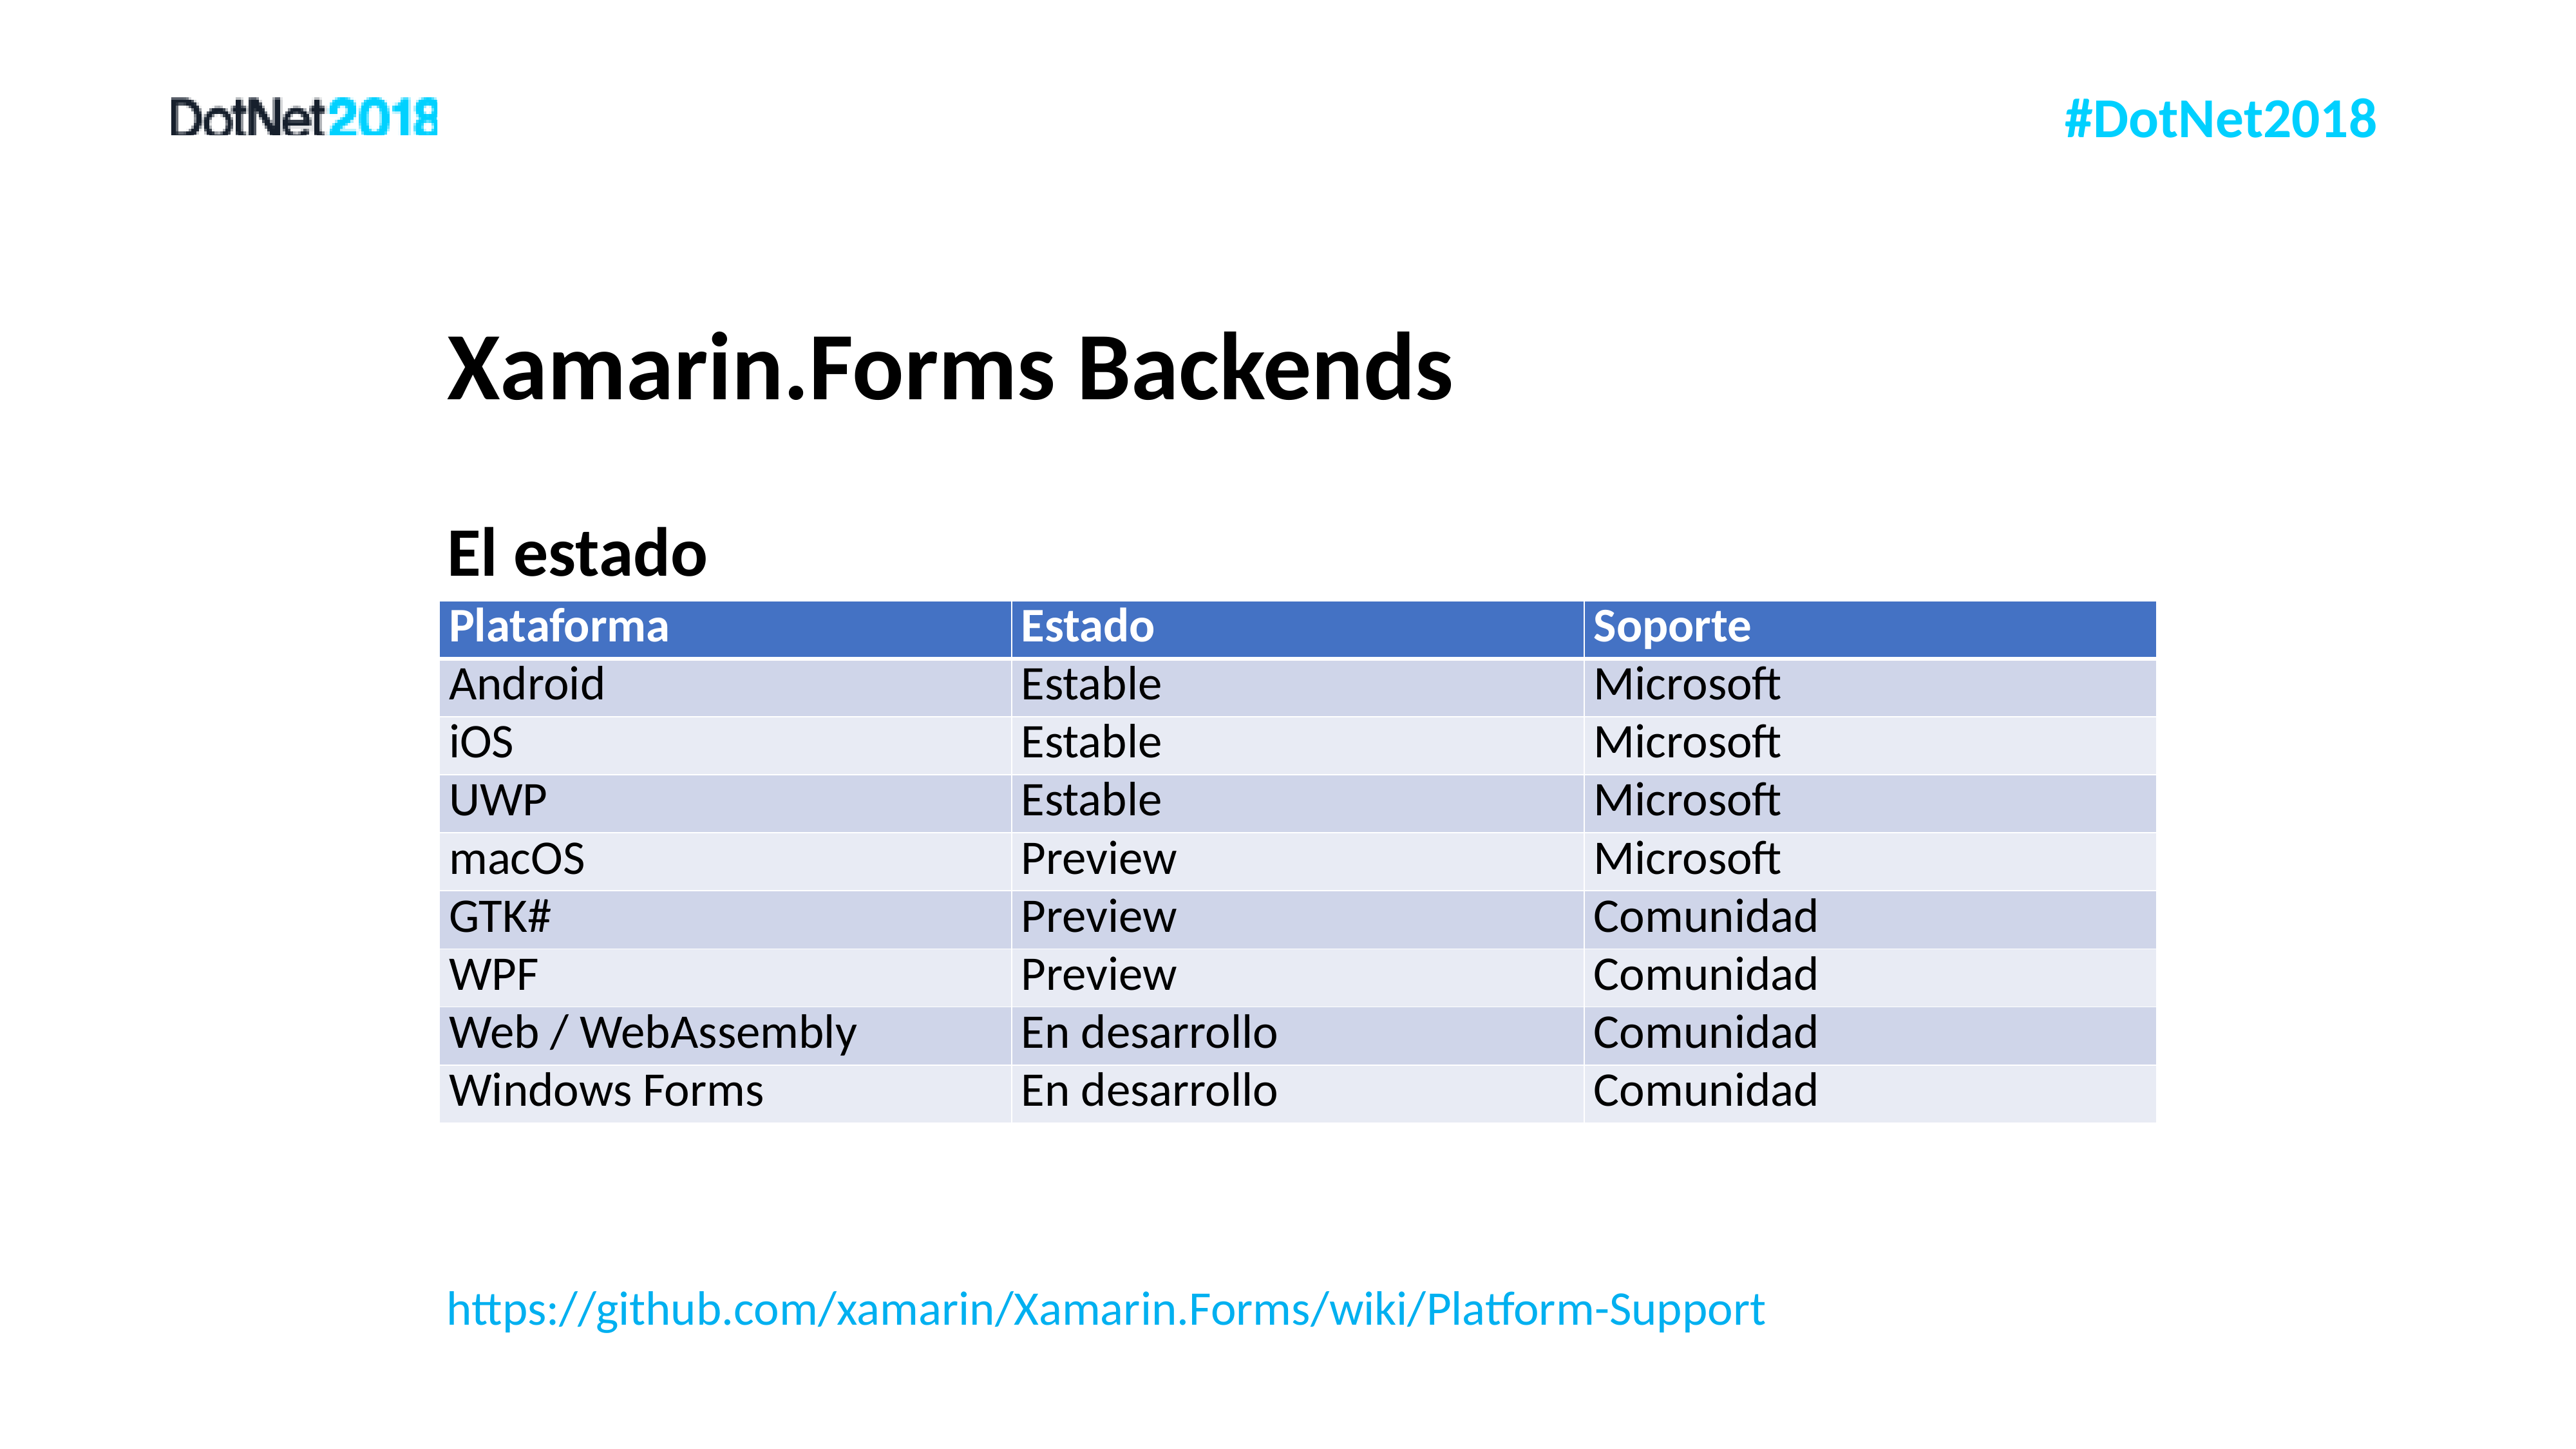

# Xamarin.Forms Backends
El estado

| Plataforma | Estado | Soporte |
| --- | --- | --- |
| Android | Estable | Microsoft |
| iOS | Estable | Microsoft |
| UWP | Estable | Microsoft |
| macOS | Preview | Microsoft |
| GTK# | Preview | Comunidad |
| WPF | Preview | Comunidad |
| Web / WebAssembly | En desarrollo | Comunidad |
| Windows Forms | En desarrollo | Comunidad |
https://github.com/xamarin/Xamarin.Forms/wiki/Platform-Support